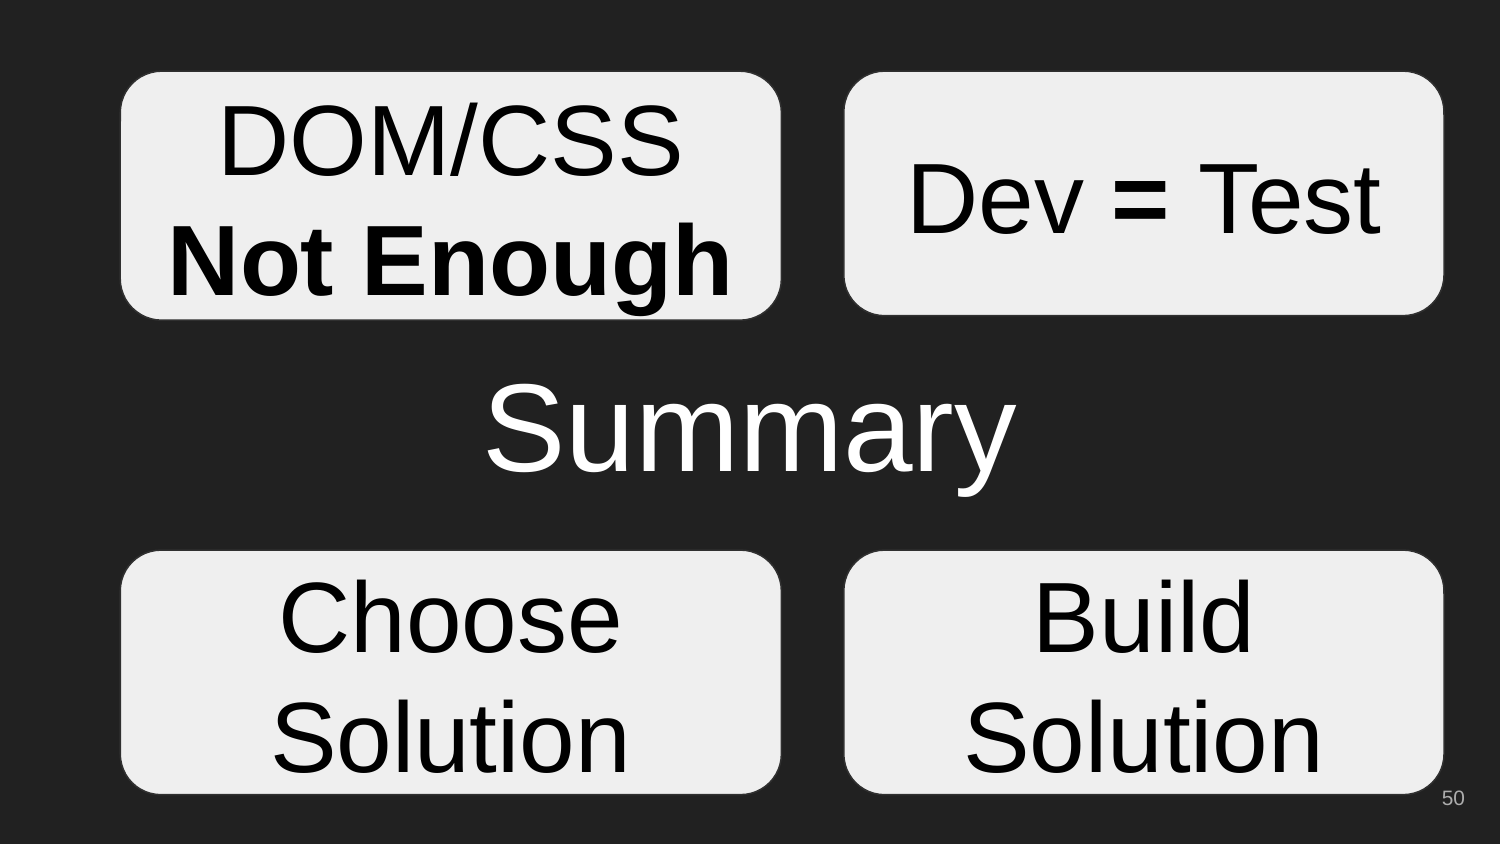

DOM/CSS Not Enough
Dev = Test
# Summary
Choose Solution
Build Solution
50